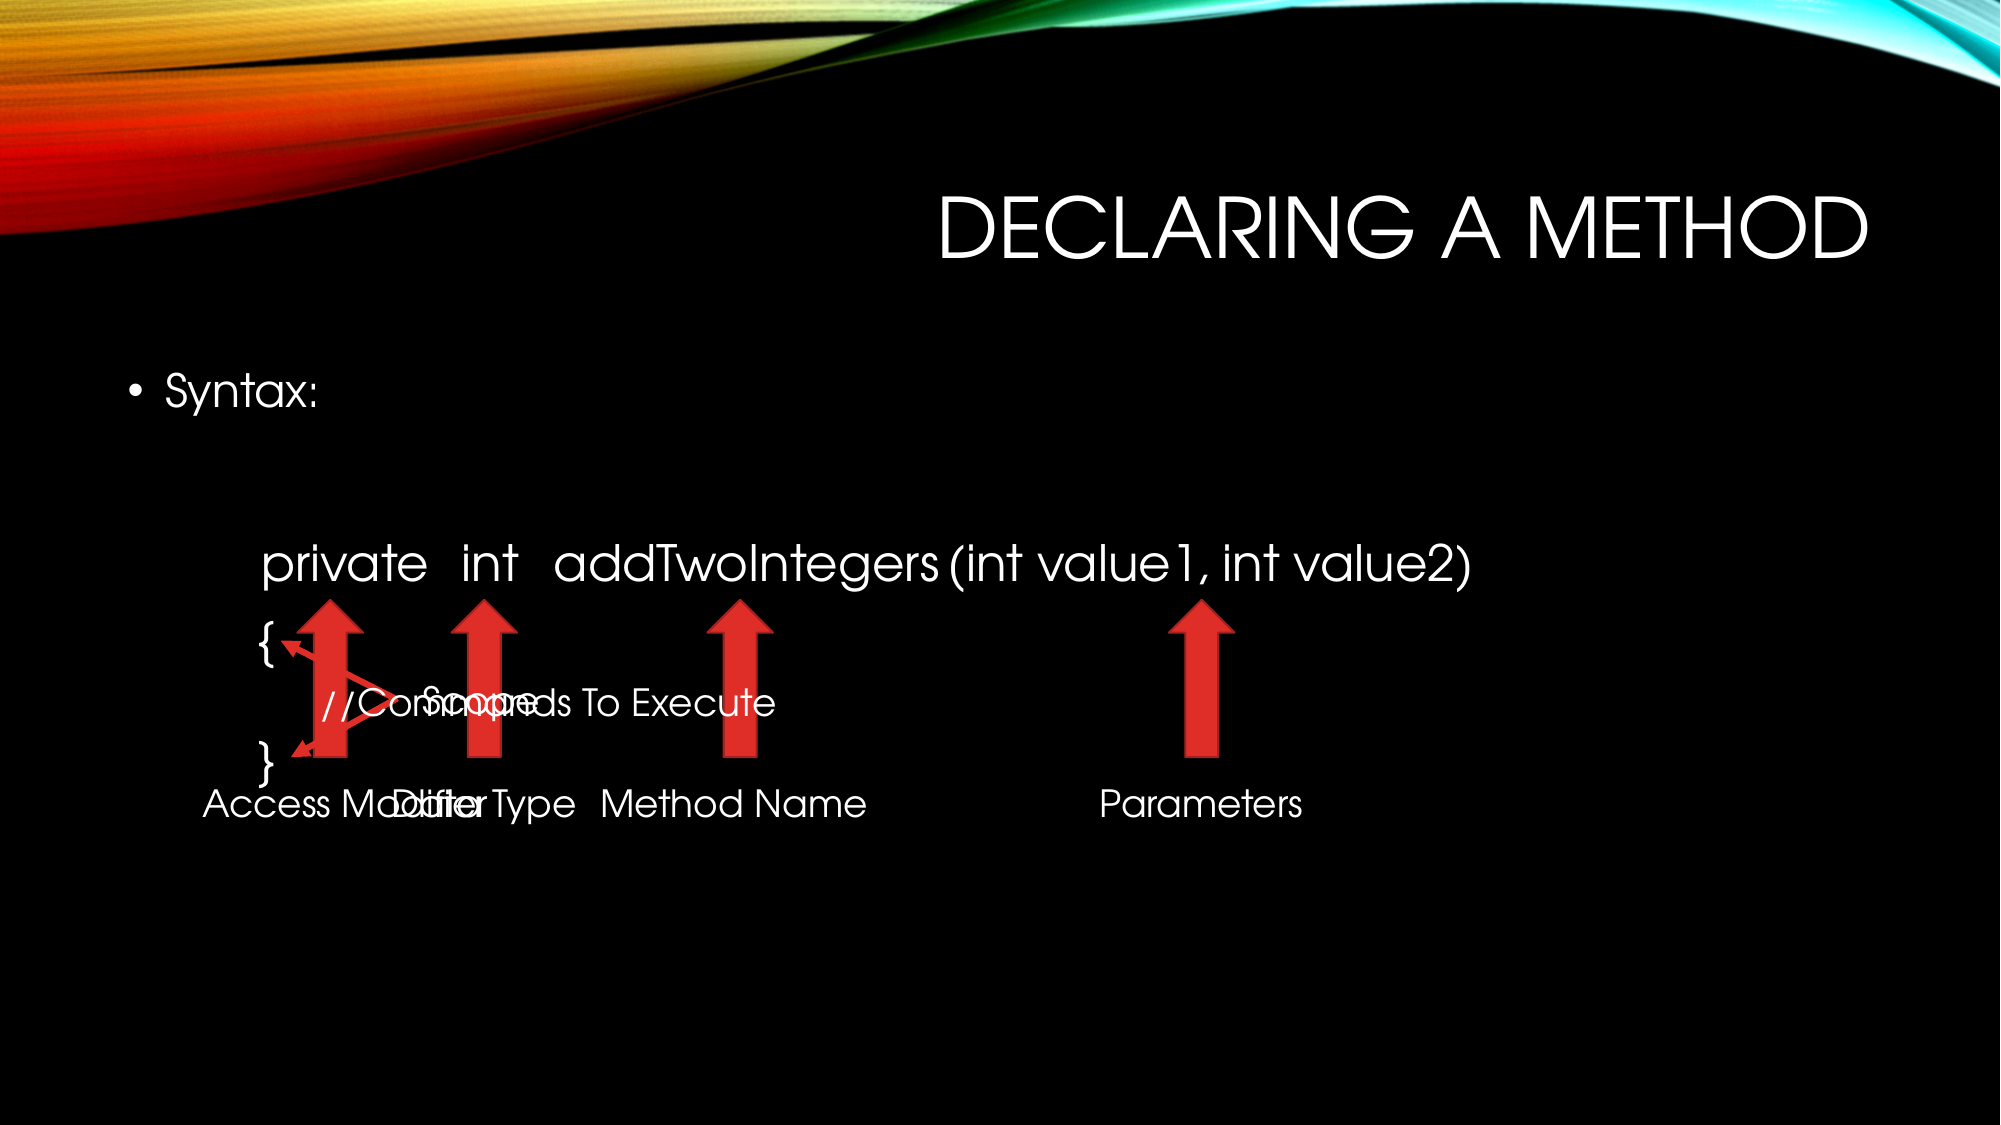

# Declaring A Method
Syntax:

(int value1, int value2)
private
int
addTwoIntegers
{

}

Scope
//Commands To Execute
Access Modifier
Data Type
Method Name
Parameters